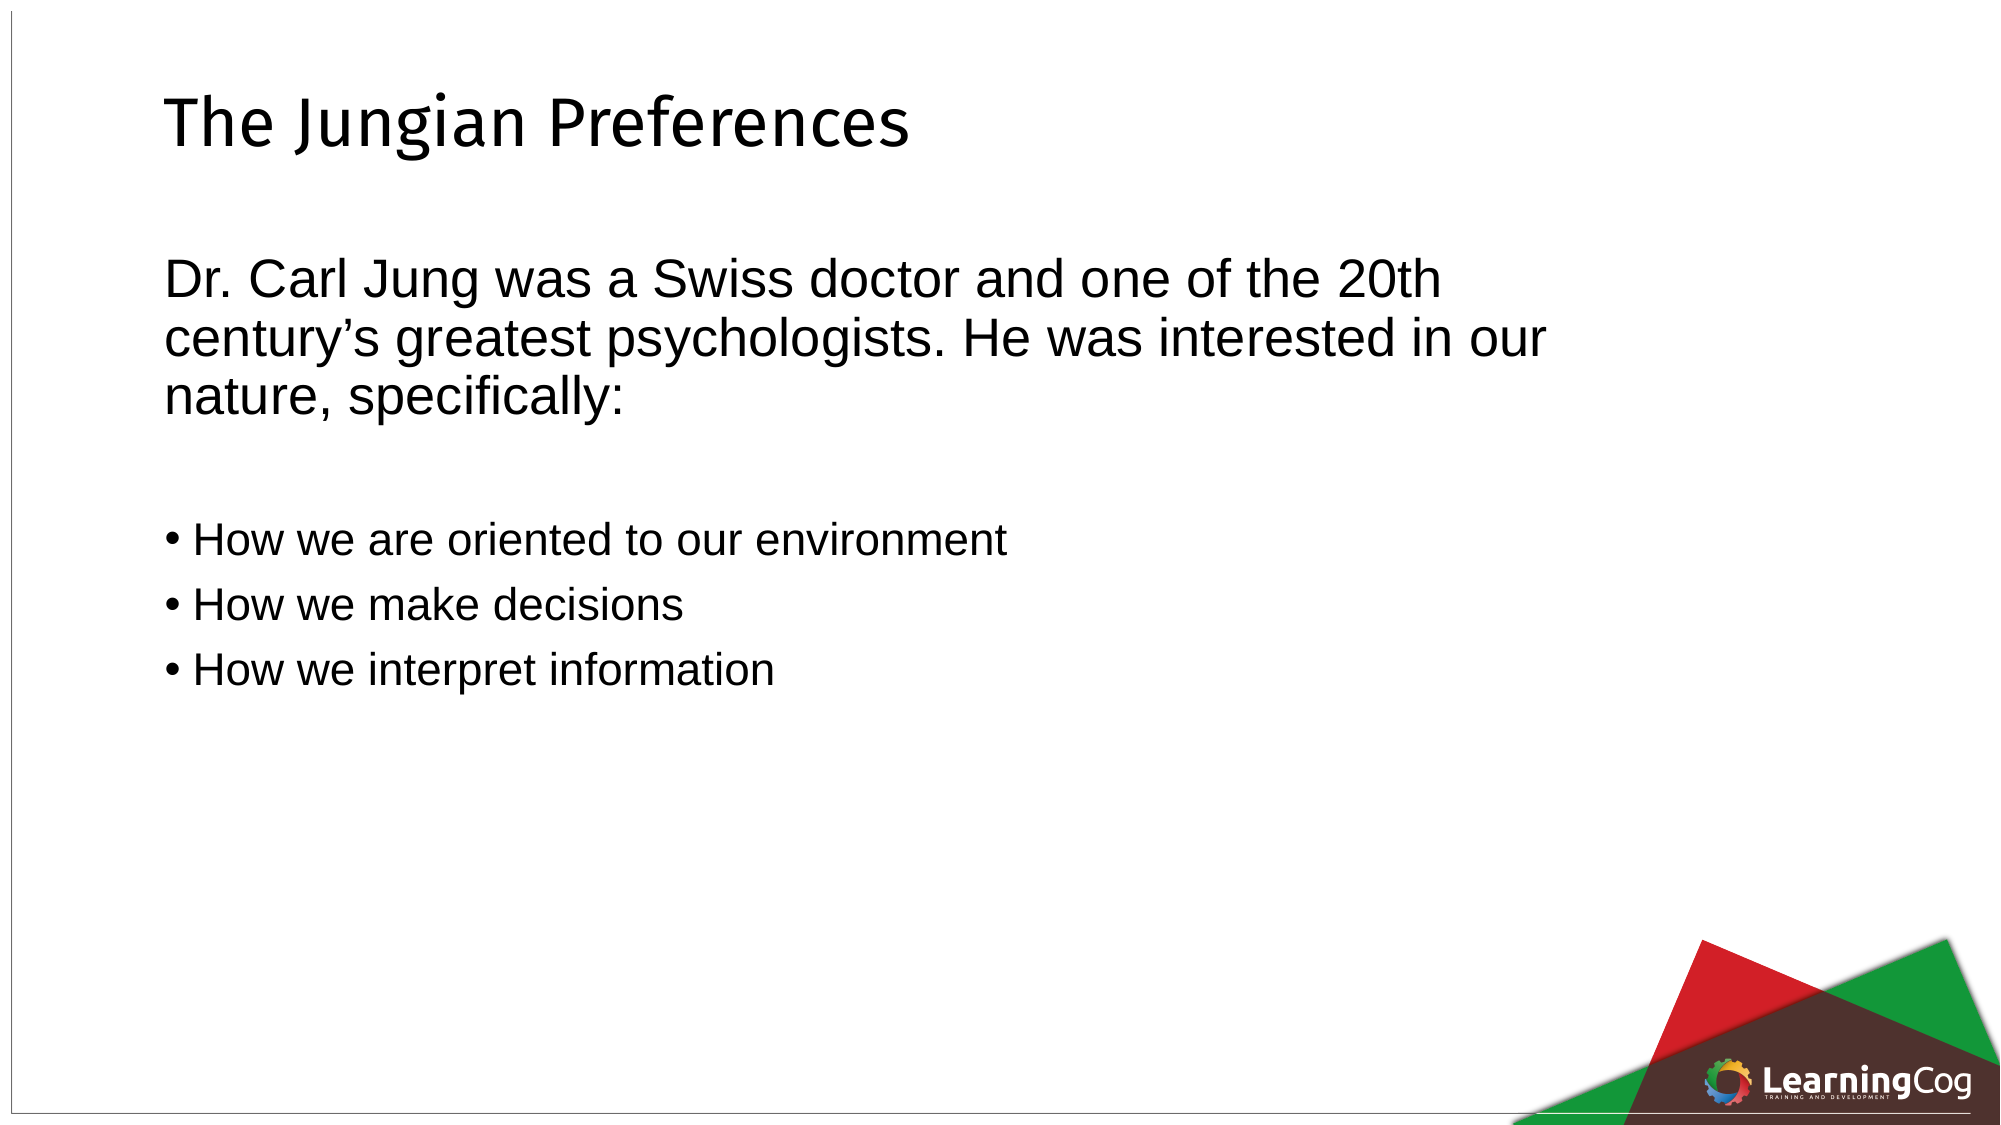

The Jungian Preferences
Dr. Carl Jung was a Swiss doctor and one of the 20th century’s greatest psychologists. He was interested in our nature, specifically:

How we are oriented to our environment
How we make decisions
How we interpret information